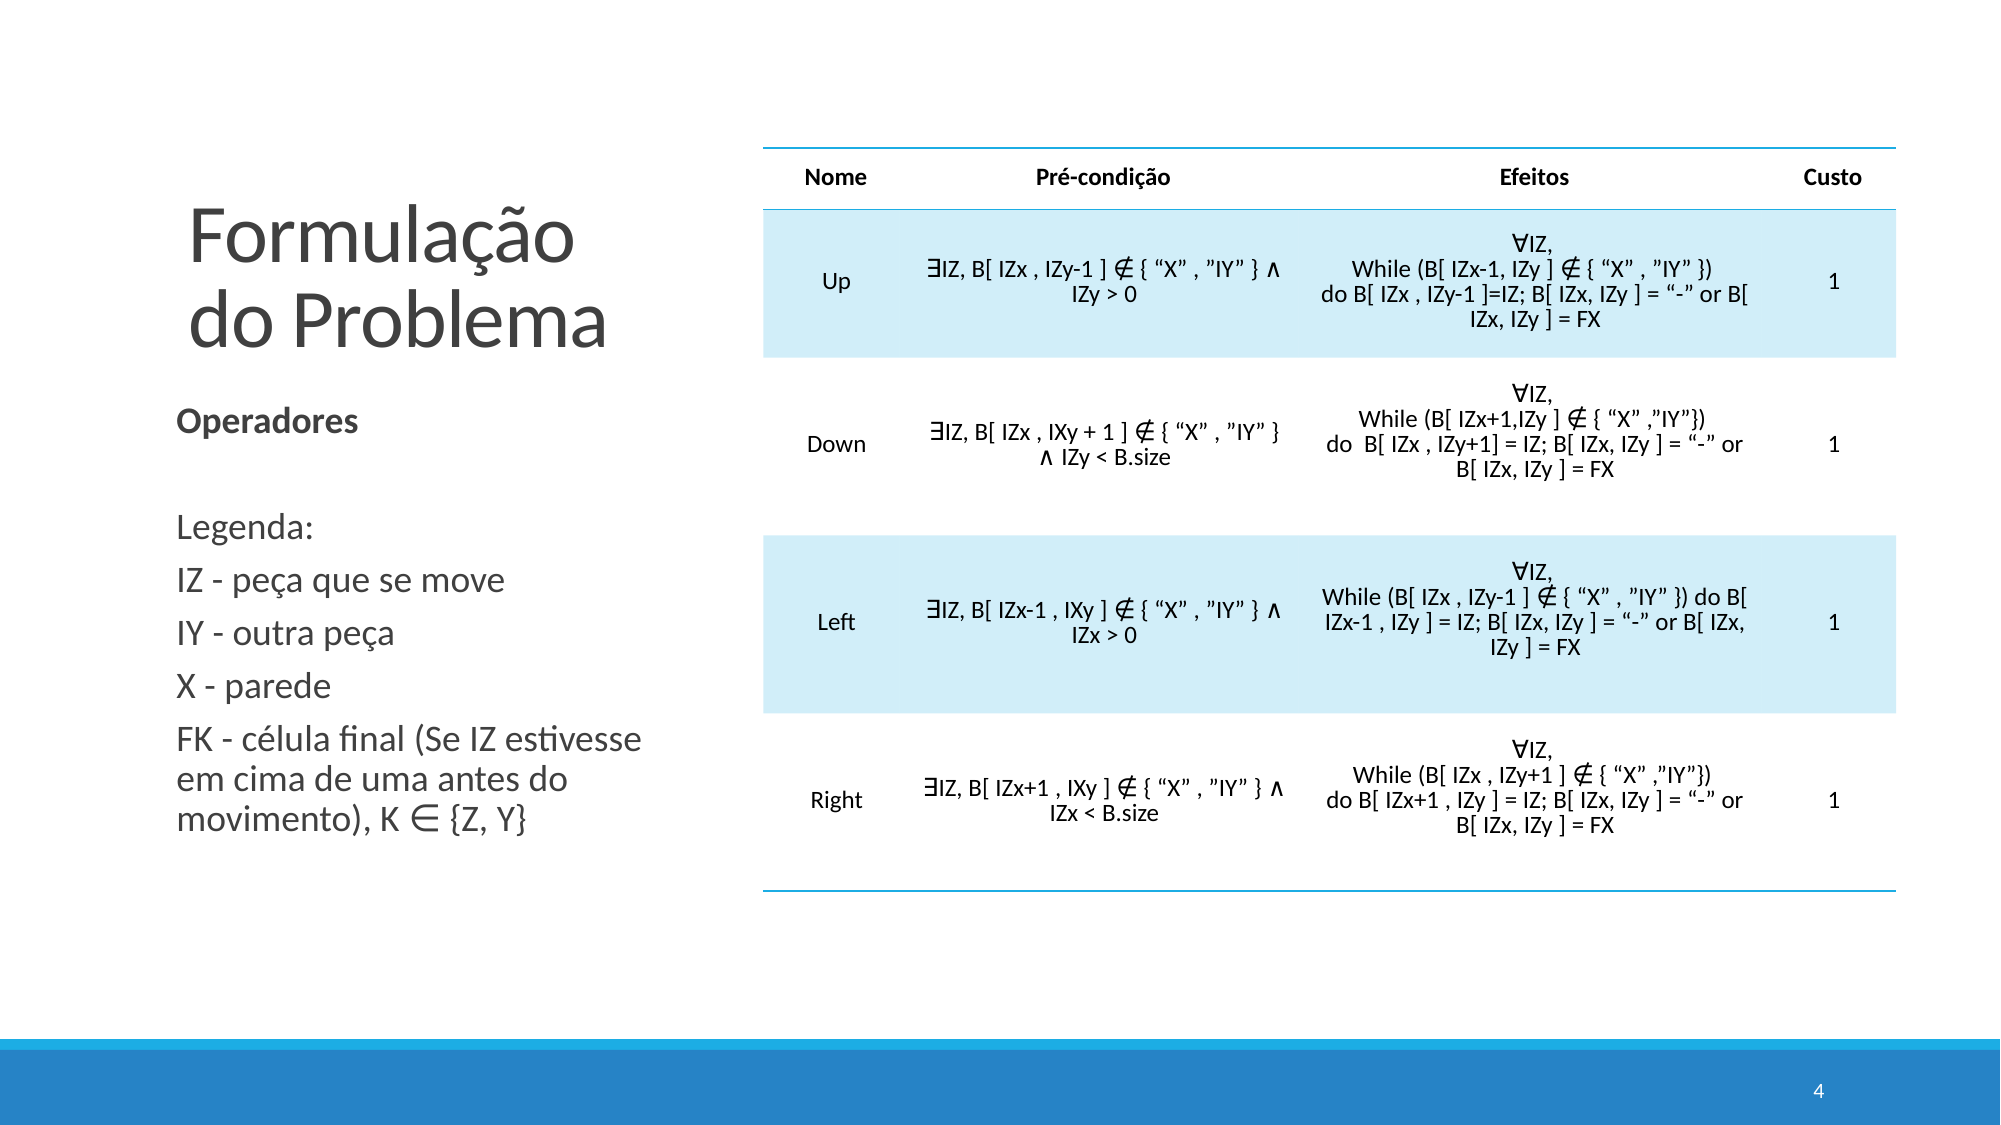

# Formulação do Problema
| Nome | Pré-condição | Efeitos | Custo |
| --- | --- | --- | --- |
| Up | ∃IZ, B[ IZx , IZy-1 ] ∉ { “X” , ”IY” } ∧ IZy > 0 | ∀IZ, While (B[ IZx-1, IZy ] ∉ { “X” , ”IY” }) do B[ IZx , IZy-1 ]=IZ; B[ IZx, IZy ] = “-” or B[ IZx, IZy ] = FX | 1 |
| Down | ∃IZ, B[ IZx , IXy + 1 ] ∉ { “X” , ”IY” } ∧ IZy < B.size | ∀IZ, While (B[ IZx+1,IZy ] ∉ { “X” ,”IY”}) do B[ IZx , IZy+1] = IZ; B[ IZx, IZy ] = “-” or B[ IZx, IZy ] = FX | 1 |
| Left | ∃IZ, B[ IZx-1 , IXy ] ∉ { “X” , ”IY” } ∧ IZx > 0 | ∀IZ, While (B[ IZx , IZy-1 ] ∉ { “X” , ”IY” }) do B[ IZx-1 , IZy ] = IZ; B[ IZx, IZy ] = “-” or B[ IZx, IZy ] = FX | 1 |
| Right | ∃IZ, B[ IZx+1 , IXy ] ∉ { “X” , ”IY” } ∧ IZx < B.size | ∀IZ, While (B[ IZx , IZy+1 ] ∉ { “X” ,”IY”}) do B[ IZx+1 , IZy ] = IZ; B[ IZx, IZy ] = “-” or B[ IZx, IZy ] = FX | 1 |
Operadores

Legenda:
IZ - peça que se move
IY - outra peça
X - parede
FK - célula final (Se IZ estivesse em cima de uma antes do movimento), K ∈ {Z, Y}

4